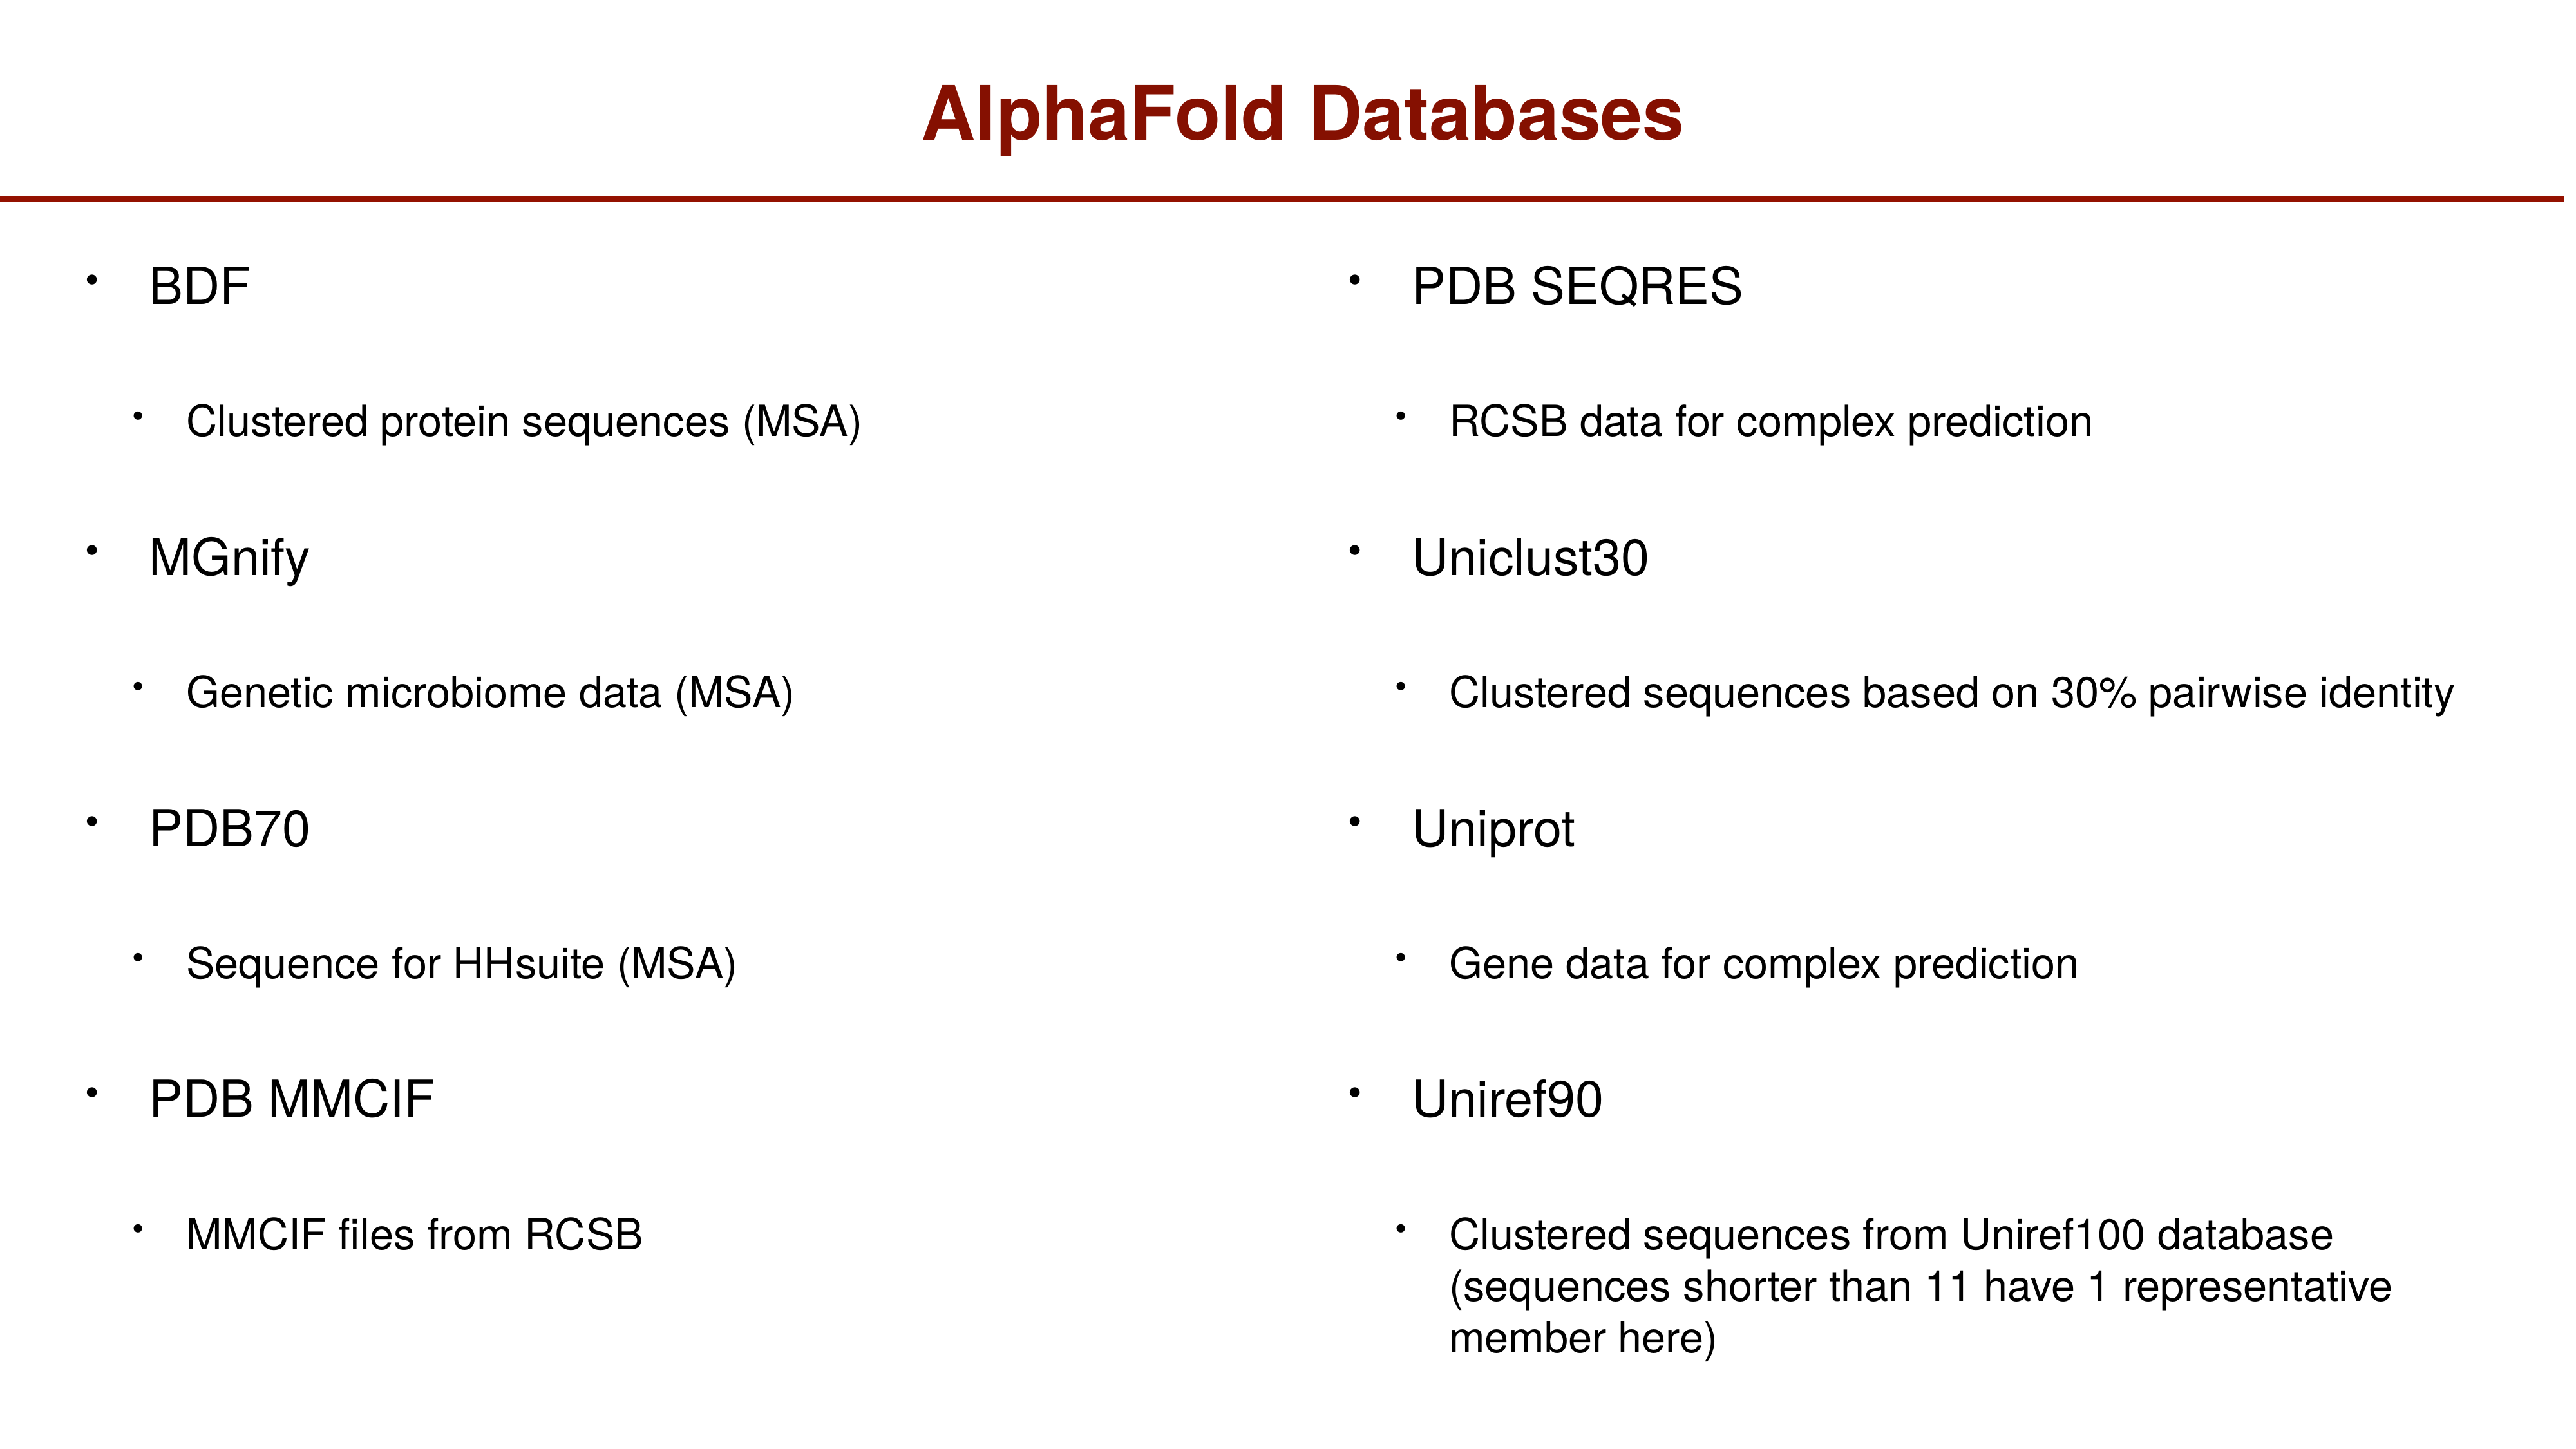

# AlphaFold Databases
BDF
Clustered protein sequences (MSA)
MGnify
Genetic microbiome data (MSA)
PDB70
Sequence for HHsuite (MSA)
PDB MMCIF
MMCIF files from RCSB

PDB SEQRES
RCSB data for complex prediction
Uniclust30
Clustered sequences based on 30% pairwise identity
Uniprot
Gene data for complex prediction
Uniref90
Clustered sequences from Uniref100 database (sequences shorter than 11 have 1 representative member here)